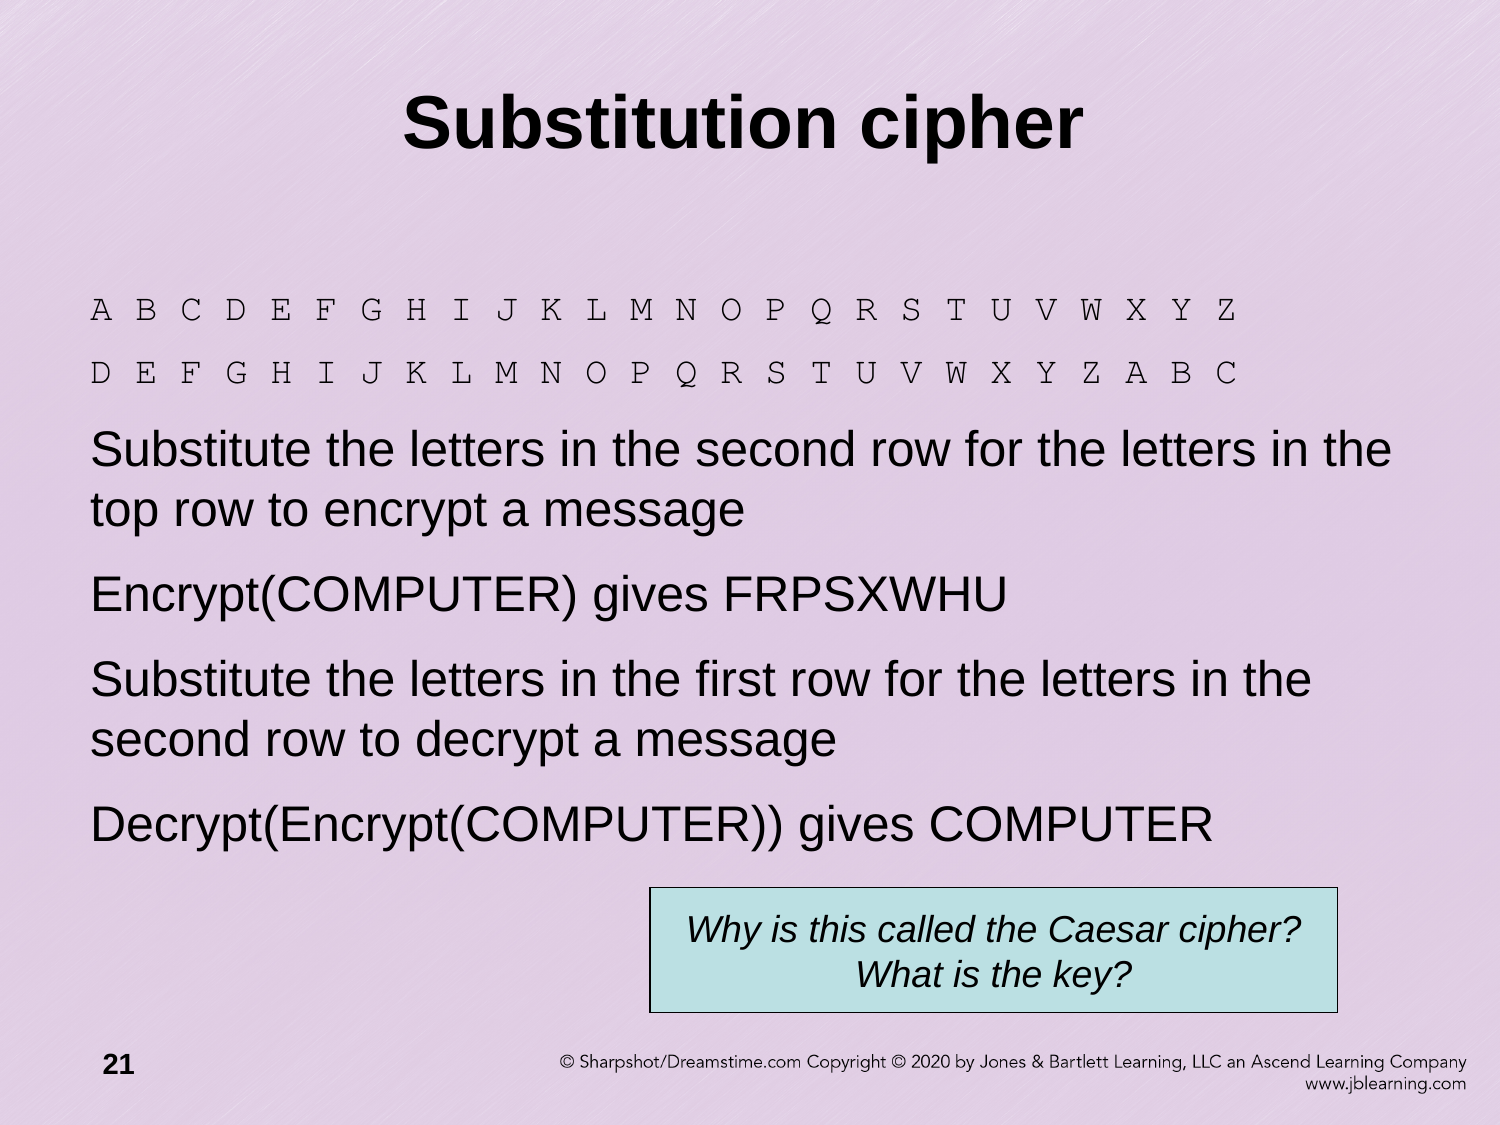

# Substitution cipher
A B C D E F G H I J K L M N O P Q R S T U V W X Y Z
D E F G H I J K L M N O P Q R S T U V W X Y Z A B C
Substitute the letters in the second row for the letters in the top row to encrypt a message
Encrypt(COMPUTER) gives FRPSXWHU
Substitute the letters in the first row for the letters in the second row to decrypt a message
Decrypt(Encrypt(COMPUTER)) gives COMPUTER

Why is this called the Caesar cipher?
What is the key?
21